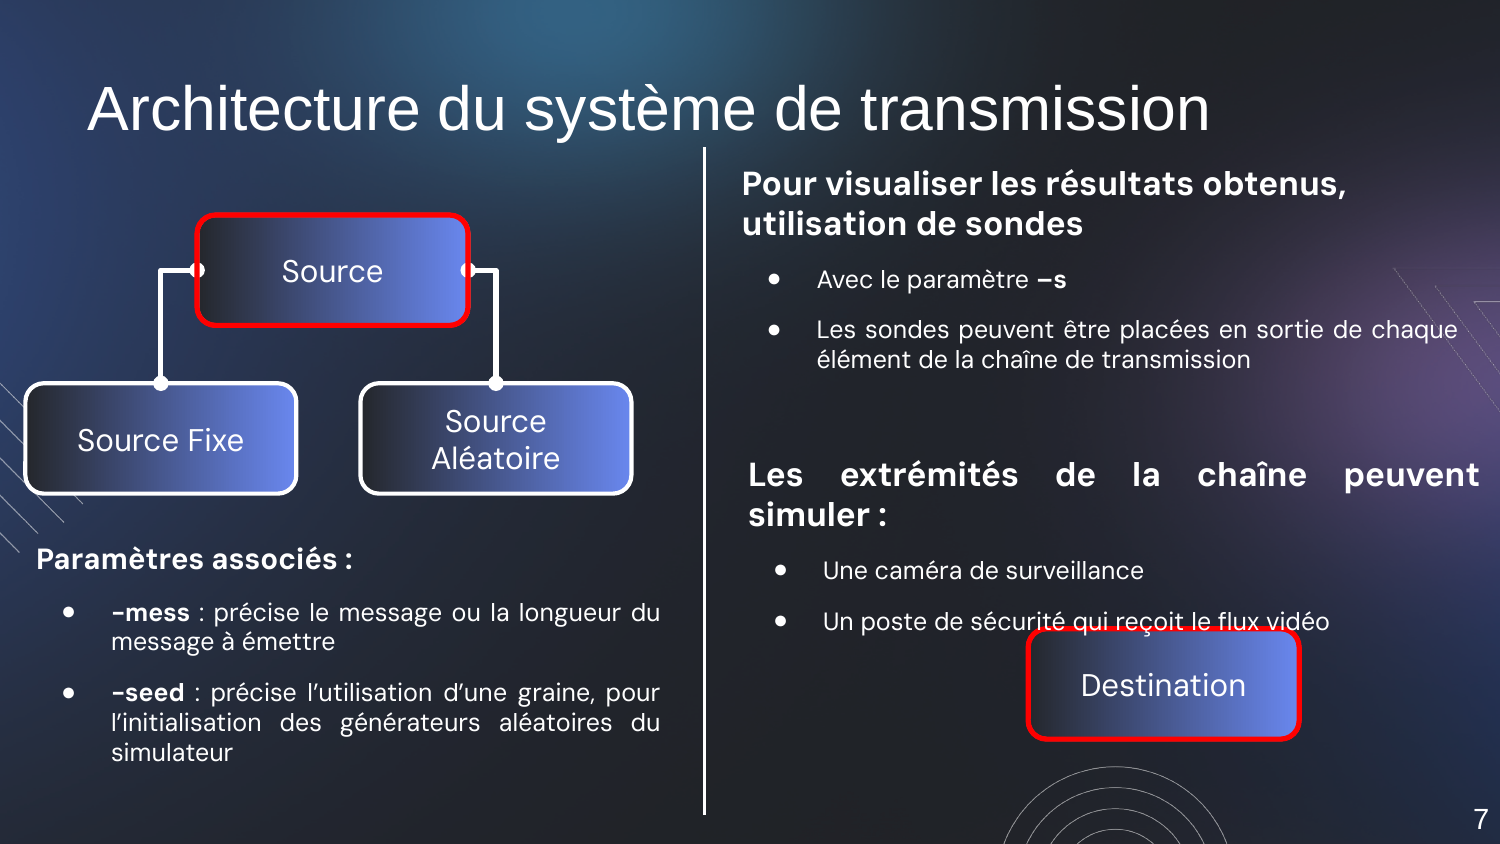

Architecture du système de transmission
Pour visualiser les résultats obtenus, utilisation de sondes
Avec le paramètre –s
Les sondes peuvent être placées en sortie de chaque élément de la chaîne de transmission

Source

Source Fixe
Source Aléatoire
Les extrémités de la chaîne peuvent simuler :
Une caméra de surveillance
Un poste de sécurité qui reçoit le flux vidéo
Paramètres associés :
-mess : précise le message ou la longueur du message à émettre
-seed : précise l’utilisation d’une graine, pour l’initialisation des générateurs aléatoires du simulateur
Destination
7